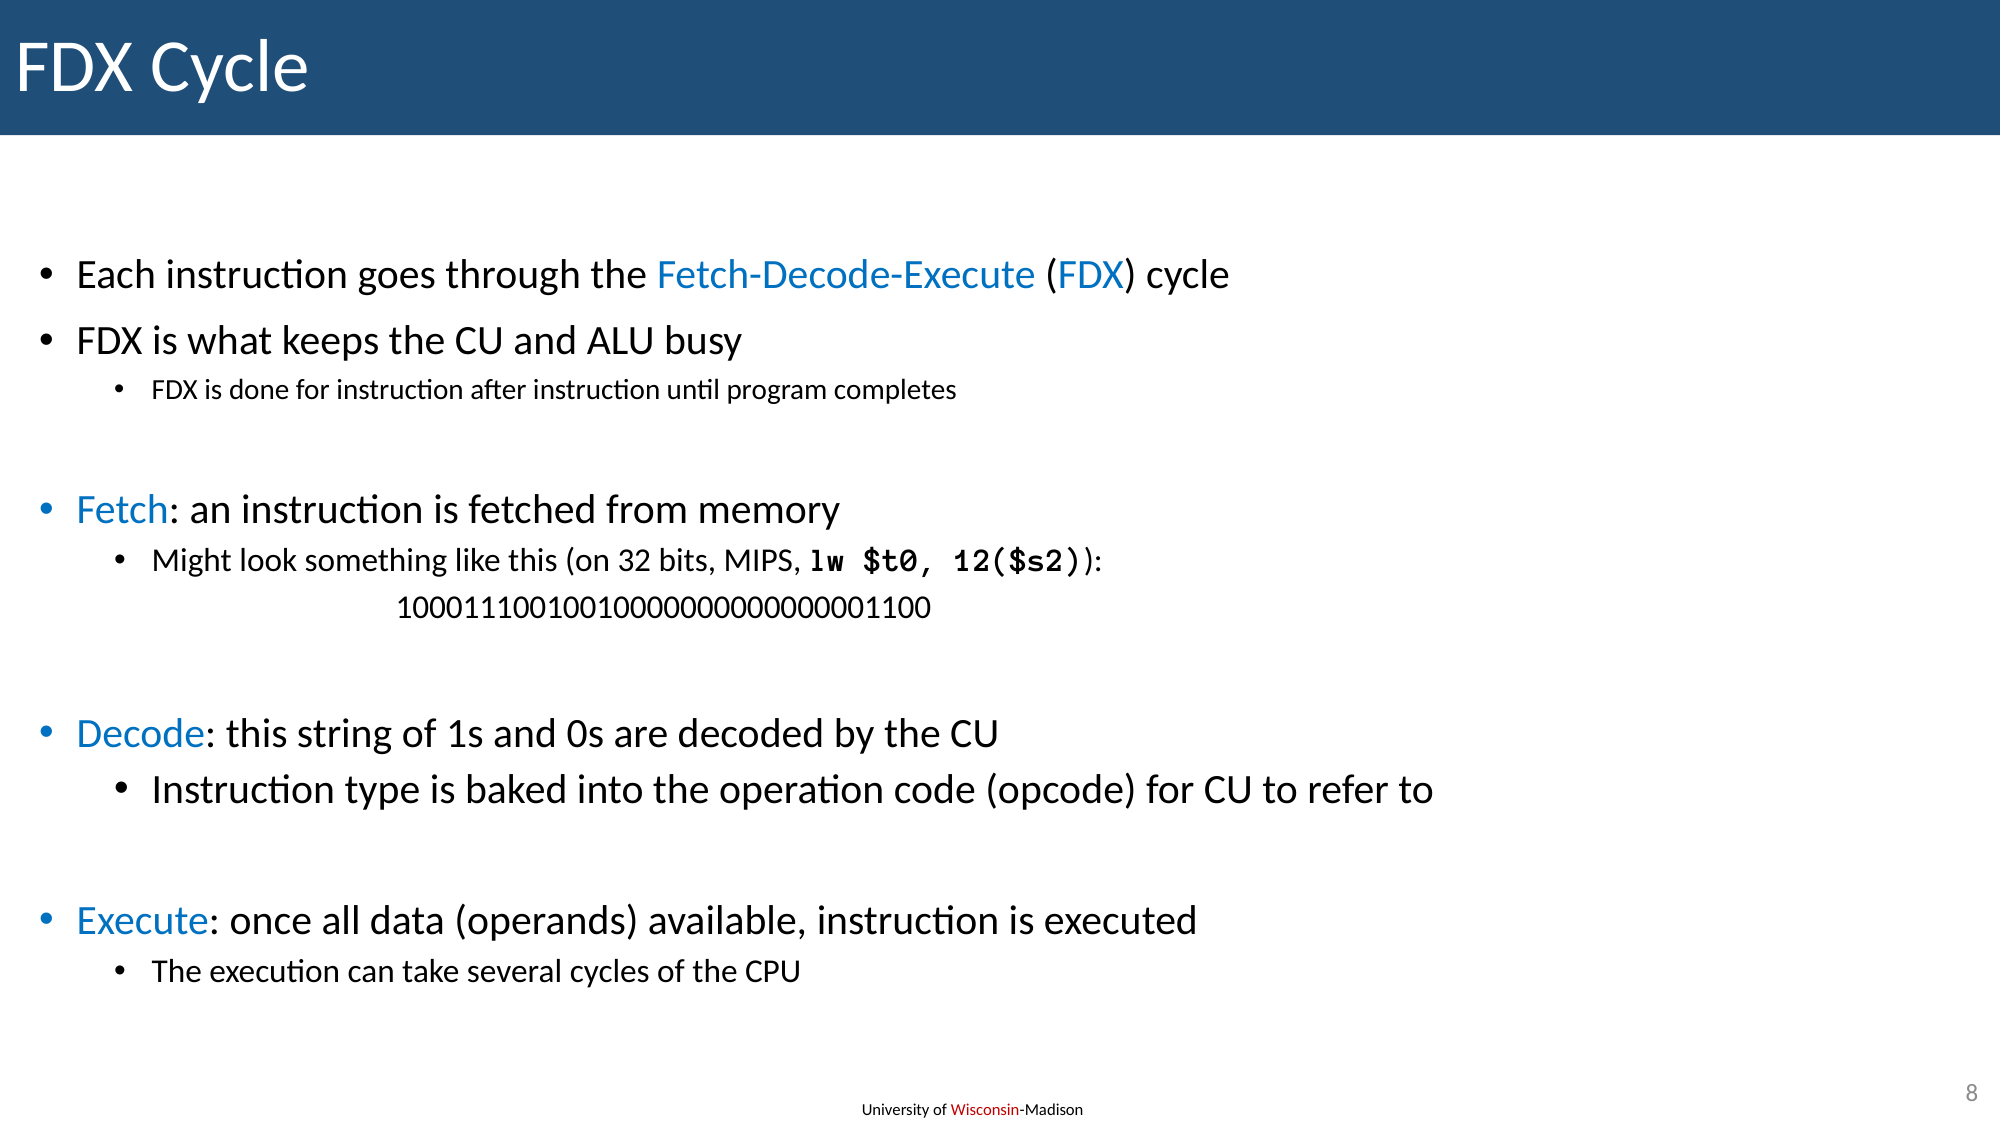

# FDX Cycle
Each instruction goes through the Fetch-Decode-Execute (FDX) cycle
FDX is what keeps the CU and ALU busy
FDX is done for instruction after instruction until program completes

Fetch: an instruction is fetched from memory
Might look something like this (on 32 bits, MIPS, lw $t0, 12($s2)):
		10001110010010000000000000001100

Decode: this string of 1s and 0s are decoded by the CU
Instruction type is baked into the operation code (opcode) for CU to refer to

Execute: once all data (operands) available, instruction is executed
The execution can take several cycles of the CPU
8